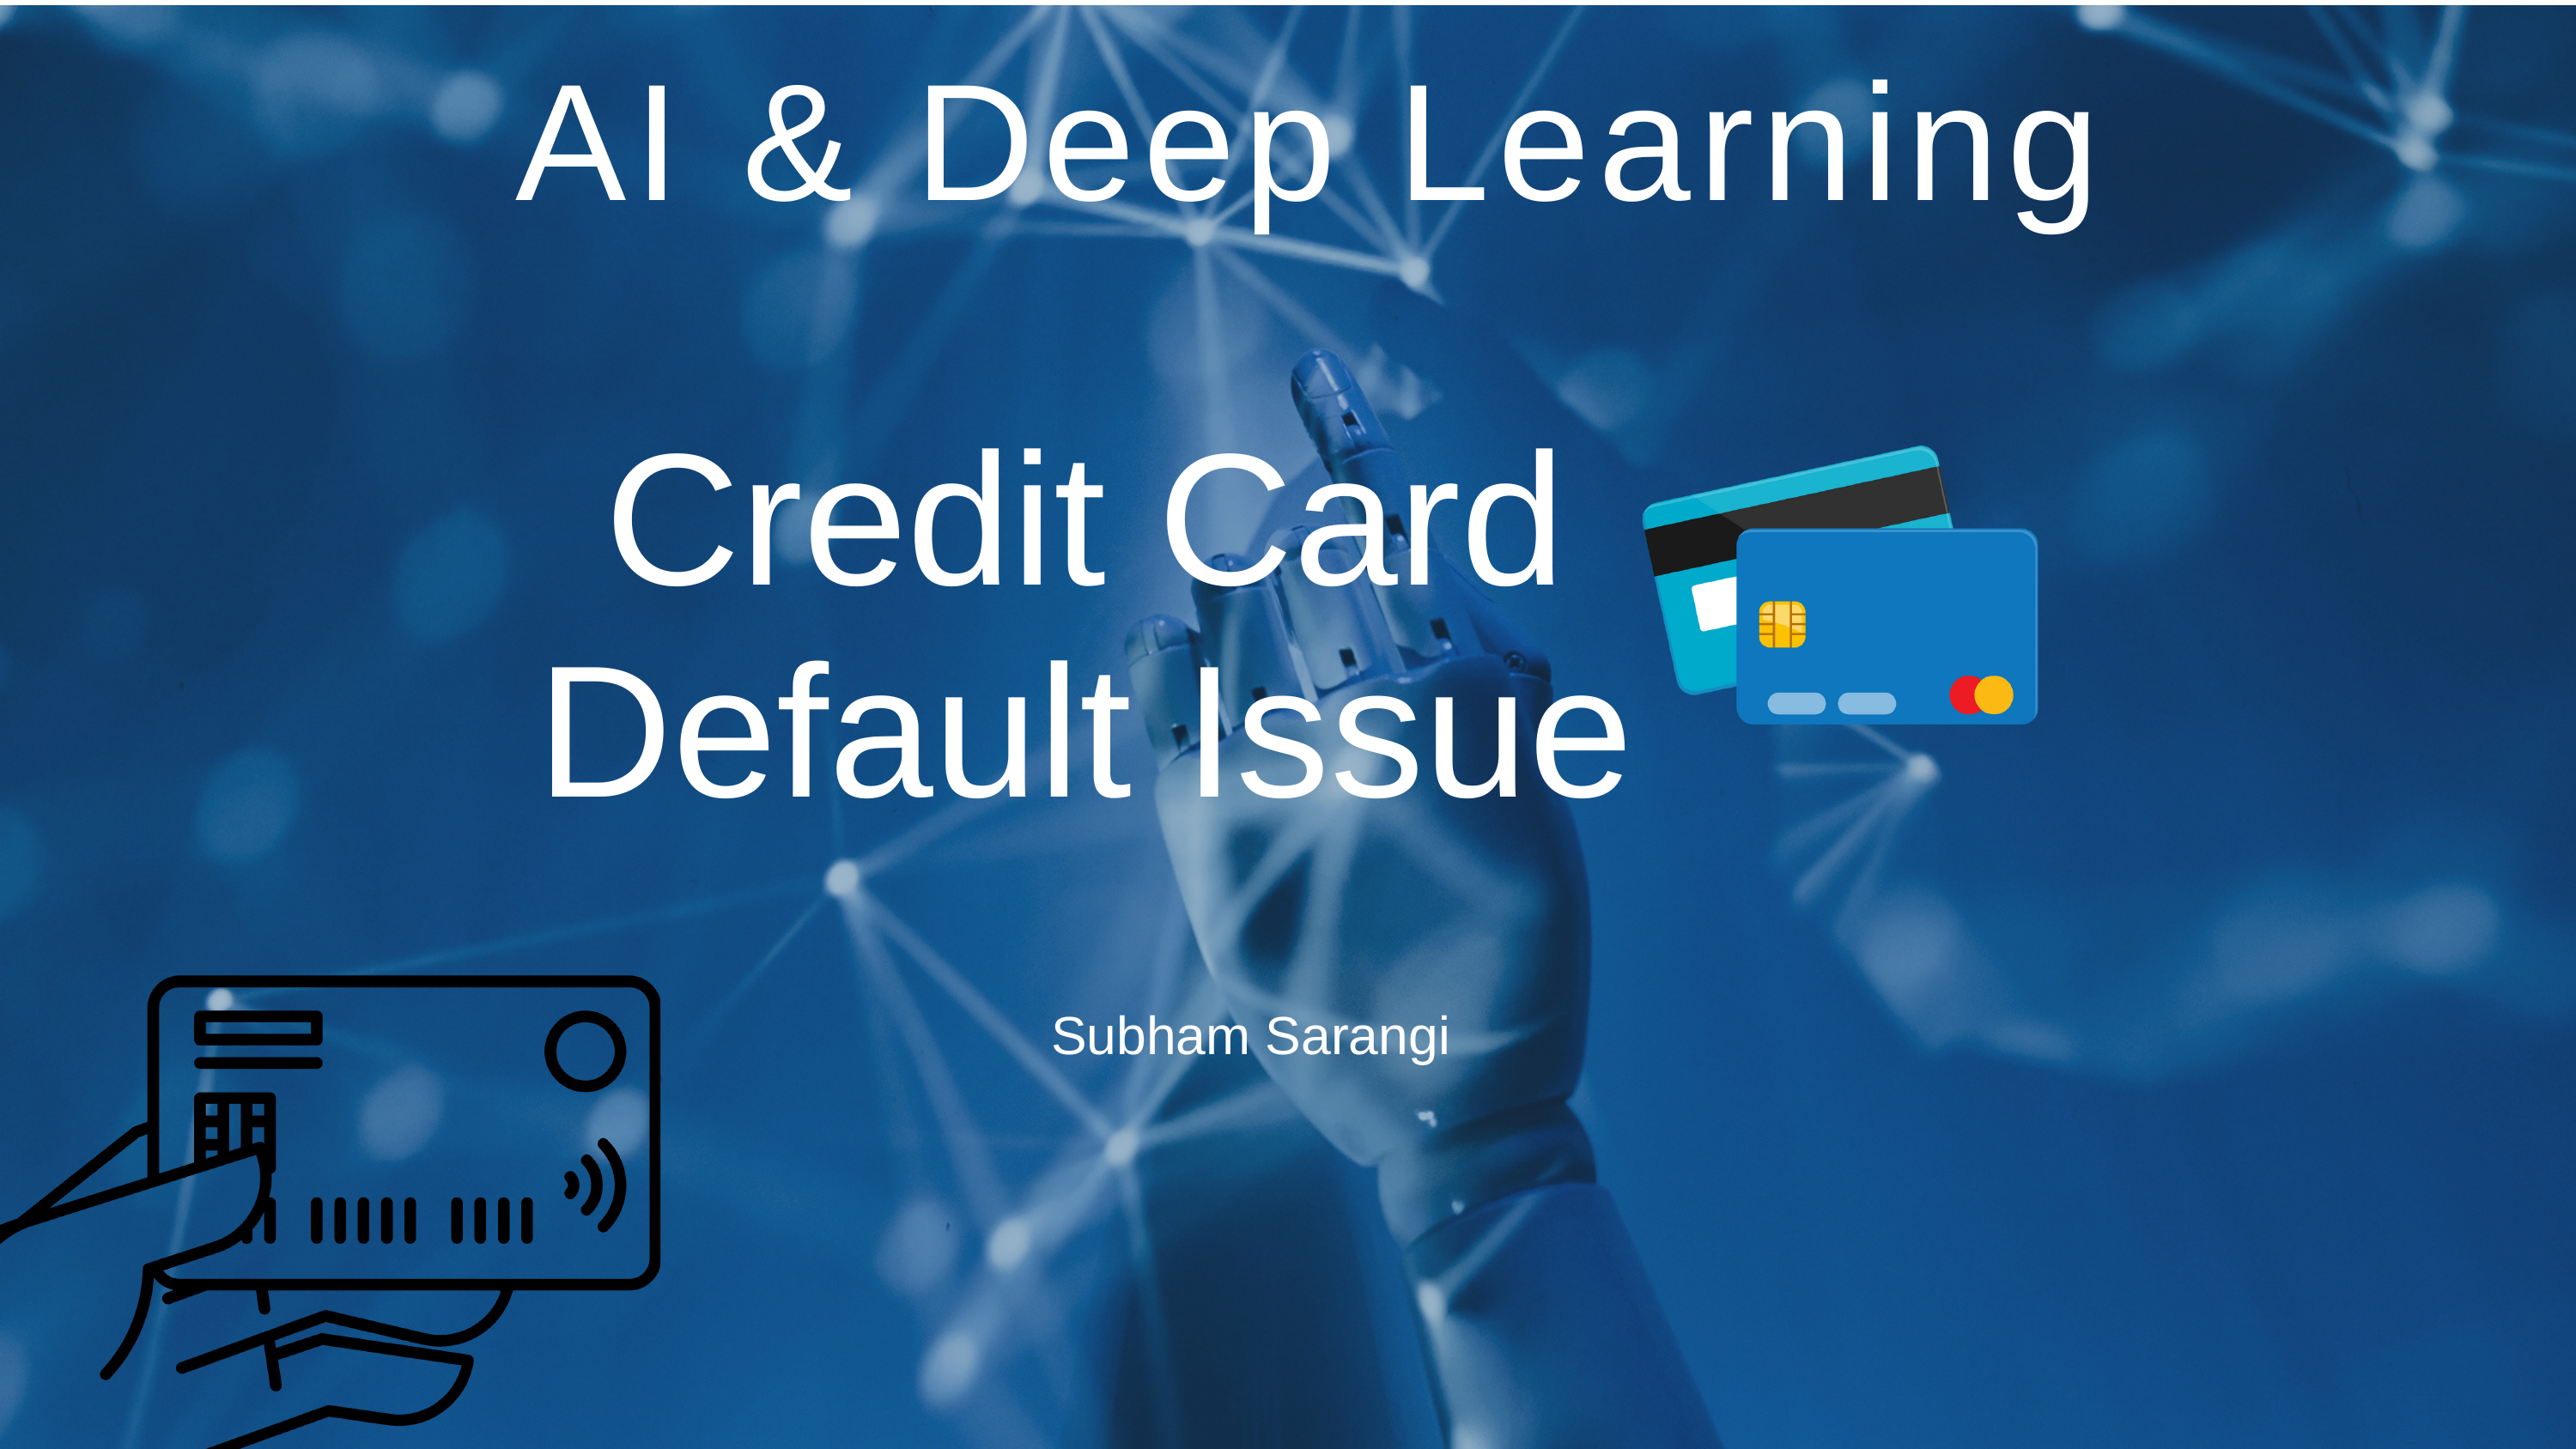

AI & Deep Learning

Credit Card Default Issue

Subham Sarangi